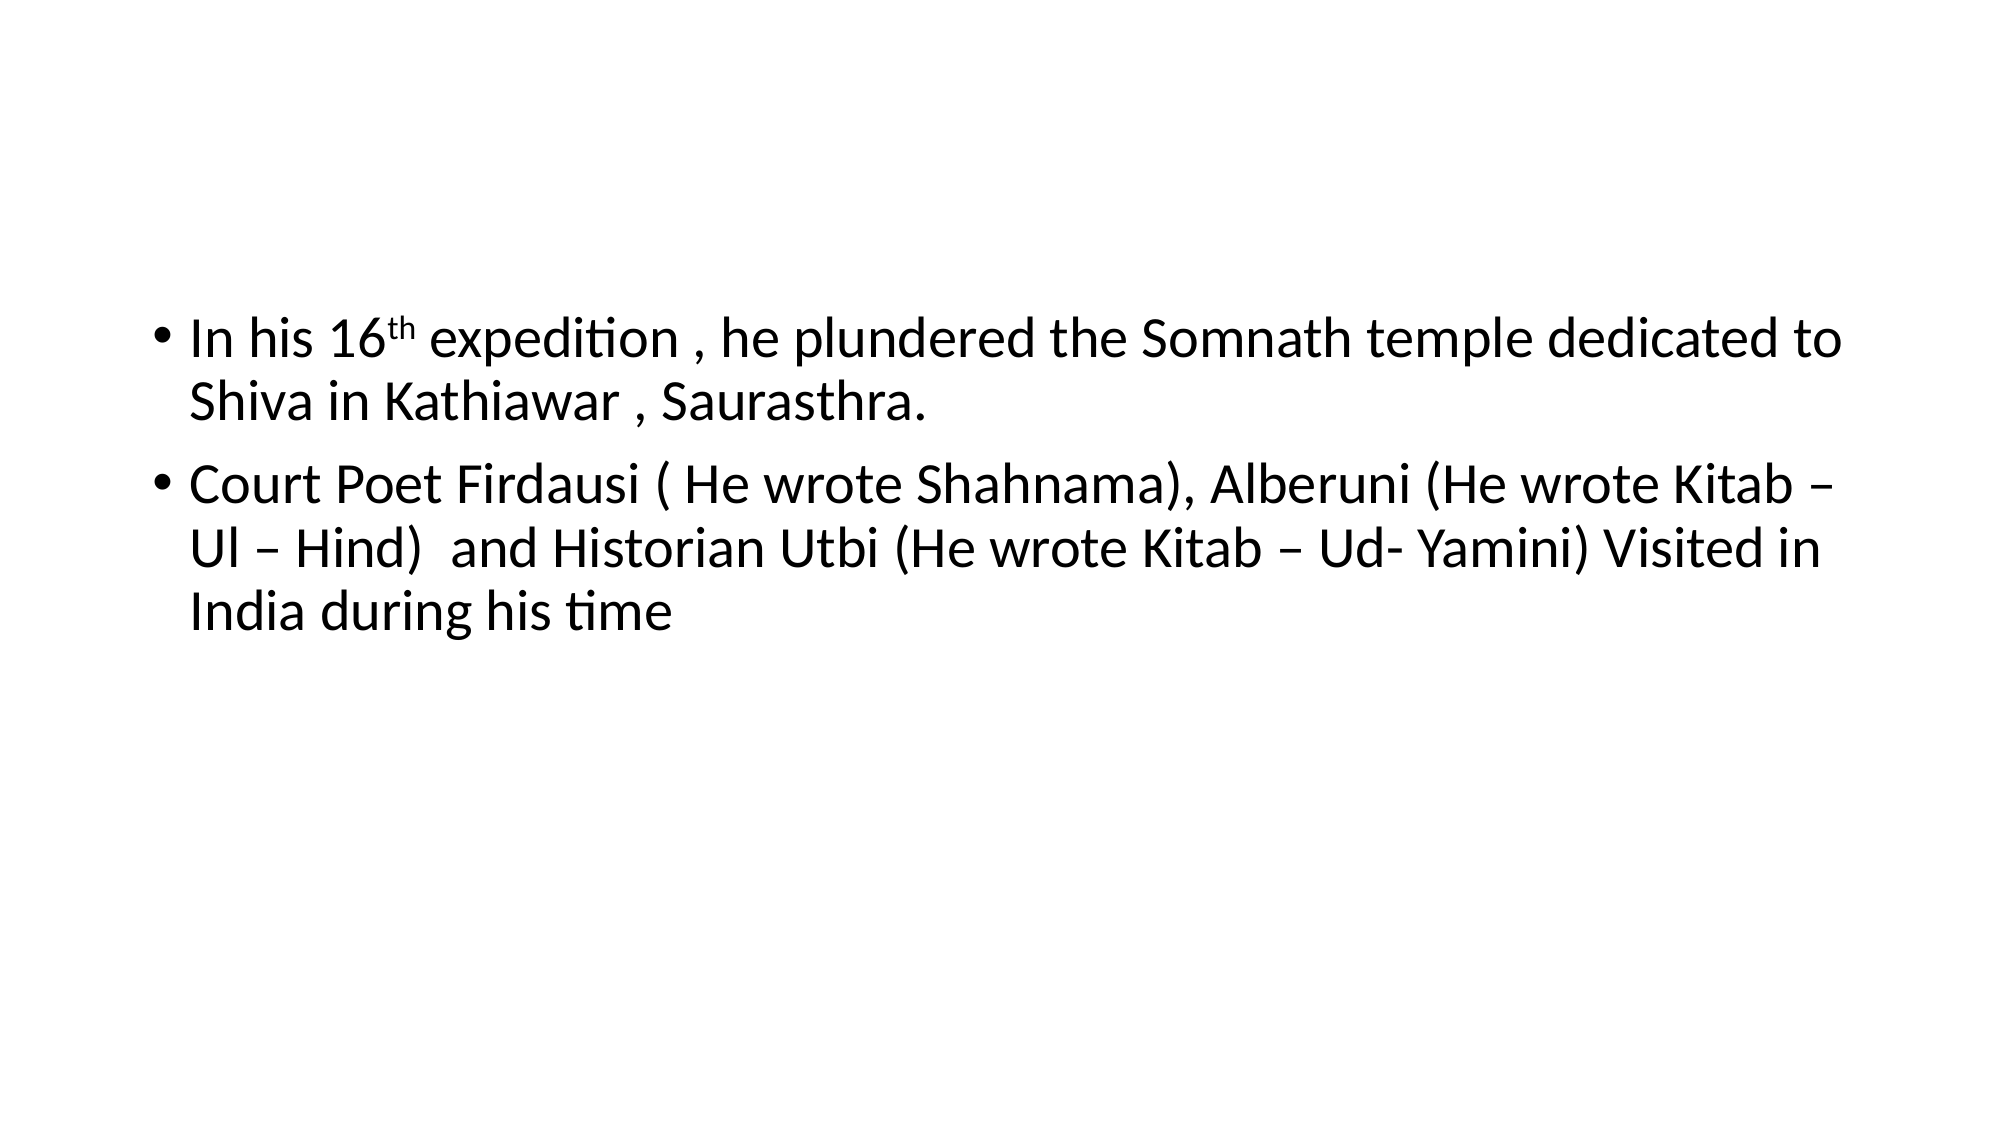

In his 16th expedition , he plundered the Somnath temple dedicated to Shiva in Kathiawar , Saurasthra.
Court Poet Firdausi ( He wrote Shahnama), Alberuni (He wrote Kitab – Ul – Hind)  and Historian Utbi (He wrote Kitab – Ud- Yamini) Visited in India during his time